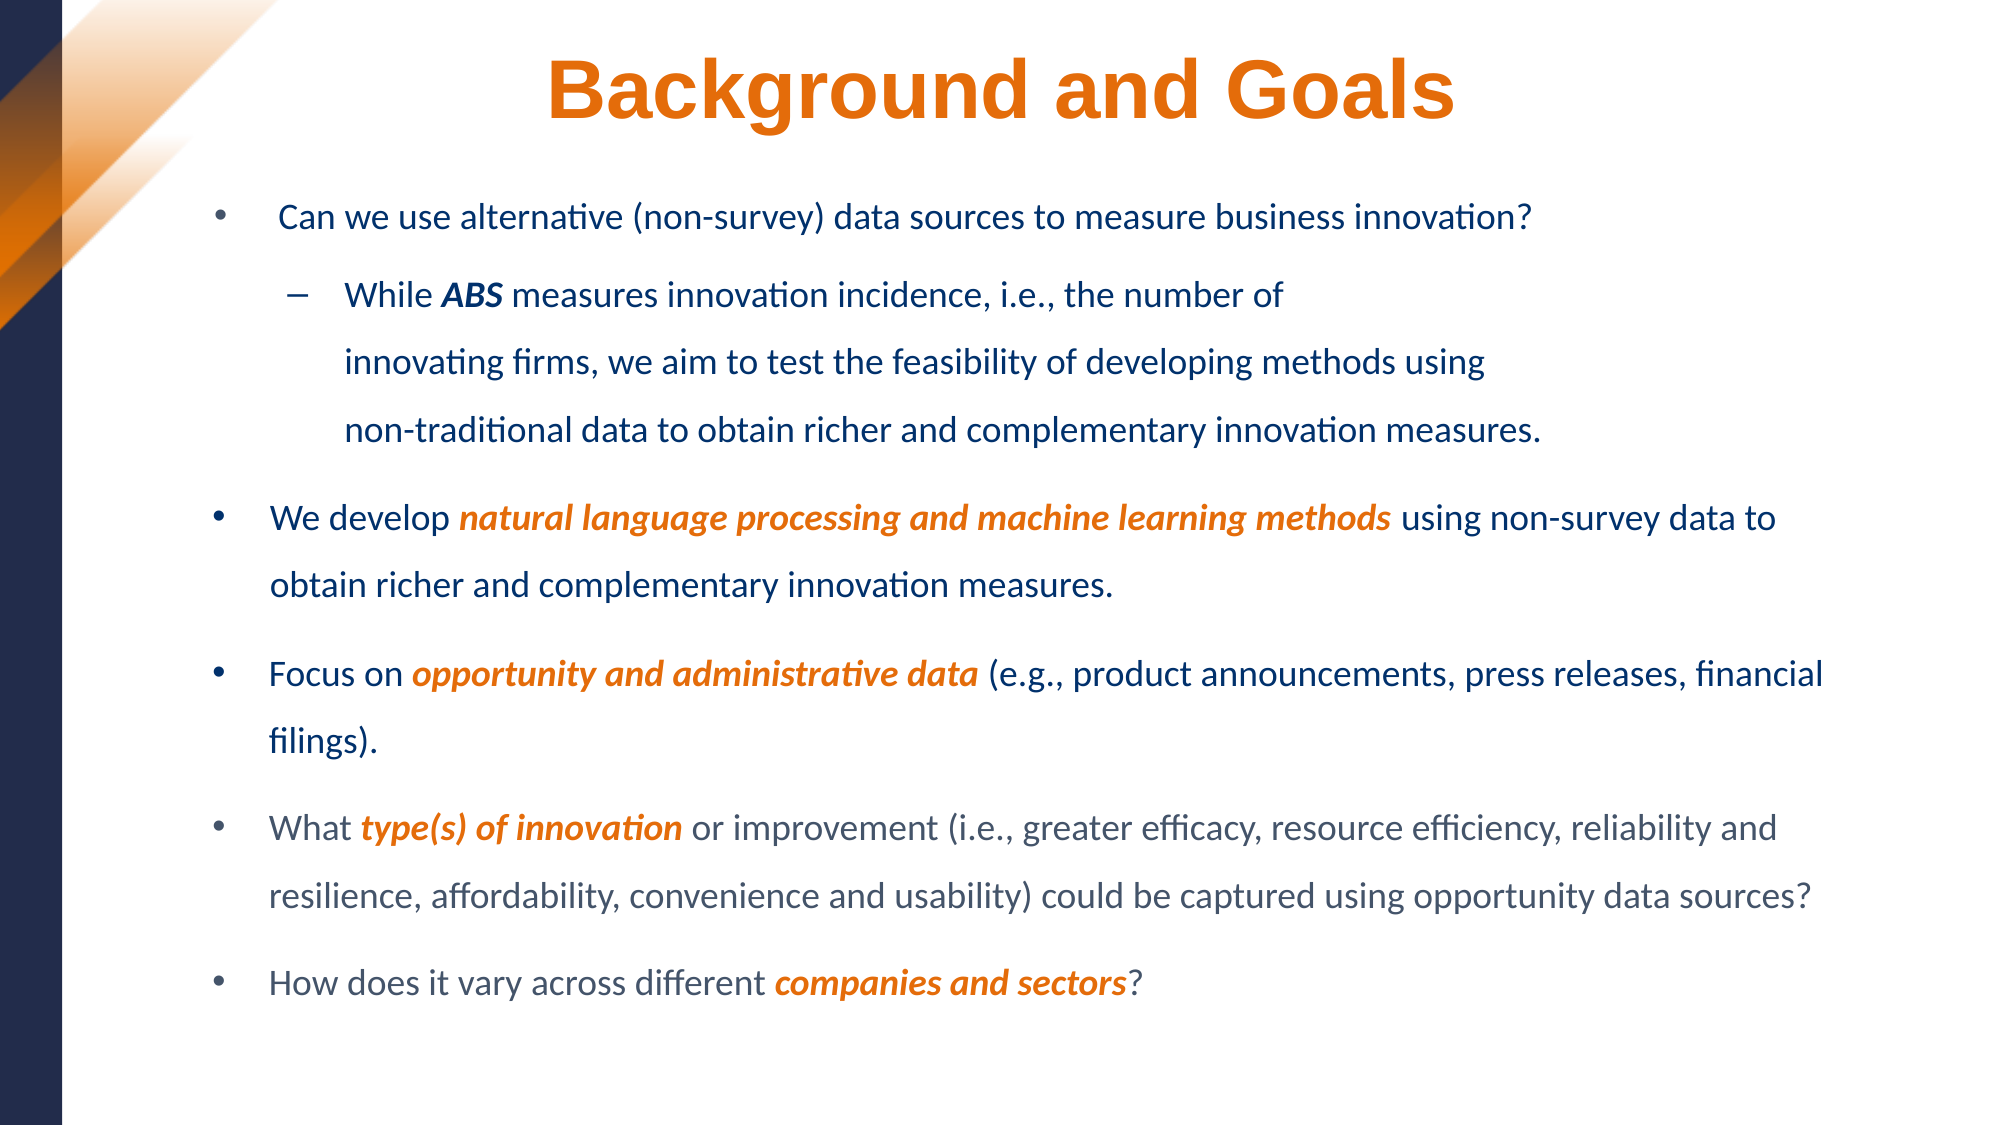

# Background and Goals
 Can we use alternative (non-survey) data sources to measure business innovation?
While ABS measures innovation incidence, i.e., the number of
innovating firms, we aim to test the feasibility of developing methods using
non-traditional data to obtain richer and complementary innovation measures.
We develop natural language processing and machine learning methods using non-survey data to obtain richer and complementary innovation measures.
Focus on opportunity and administrative data (e.g., product announcements, press releases, financial filings).
What type(s) of innovation or improvement (i.e., greater efficacy, resource efficiency, reliability and resilience, affordability, convenience and usability) could be captured using opportunity data sources?
How does it vary across different companies and sectors?